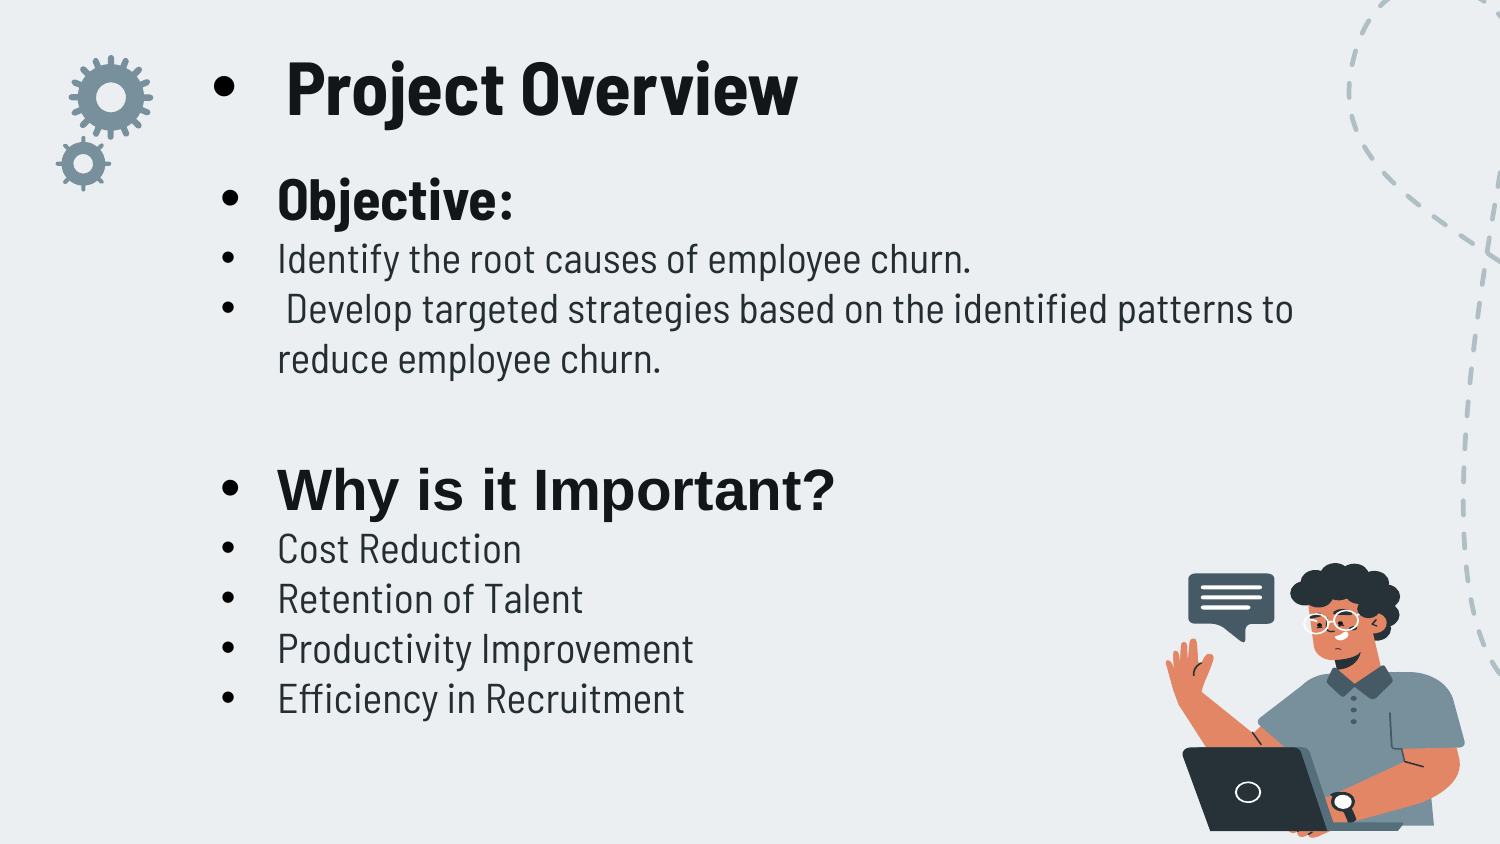

Project Overview

Objective:
Identify the root causes of employee churn.
 Develop targeted strategies based on the identified patterns to reduce employee churn.

Why is it Important?
Cost Reduction
Retention of Talent
Productivity Improvement
Efficiency in Recruitment